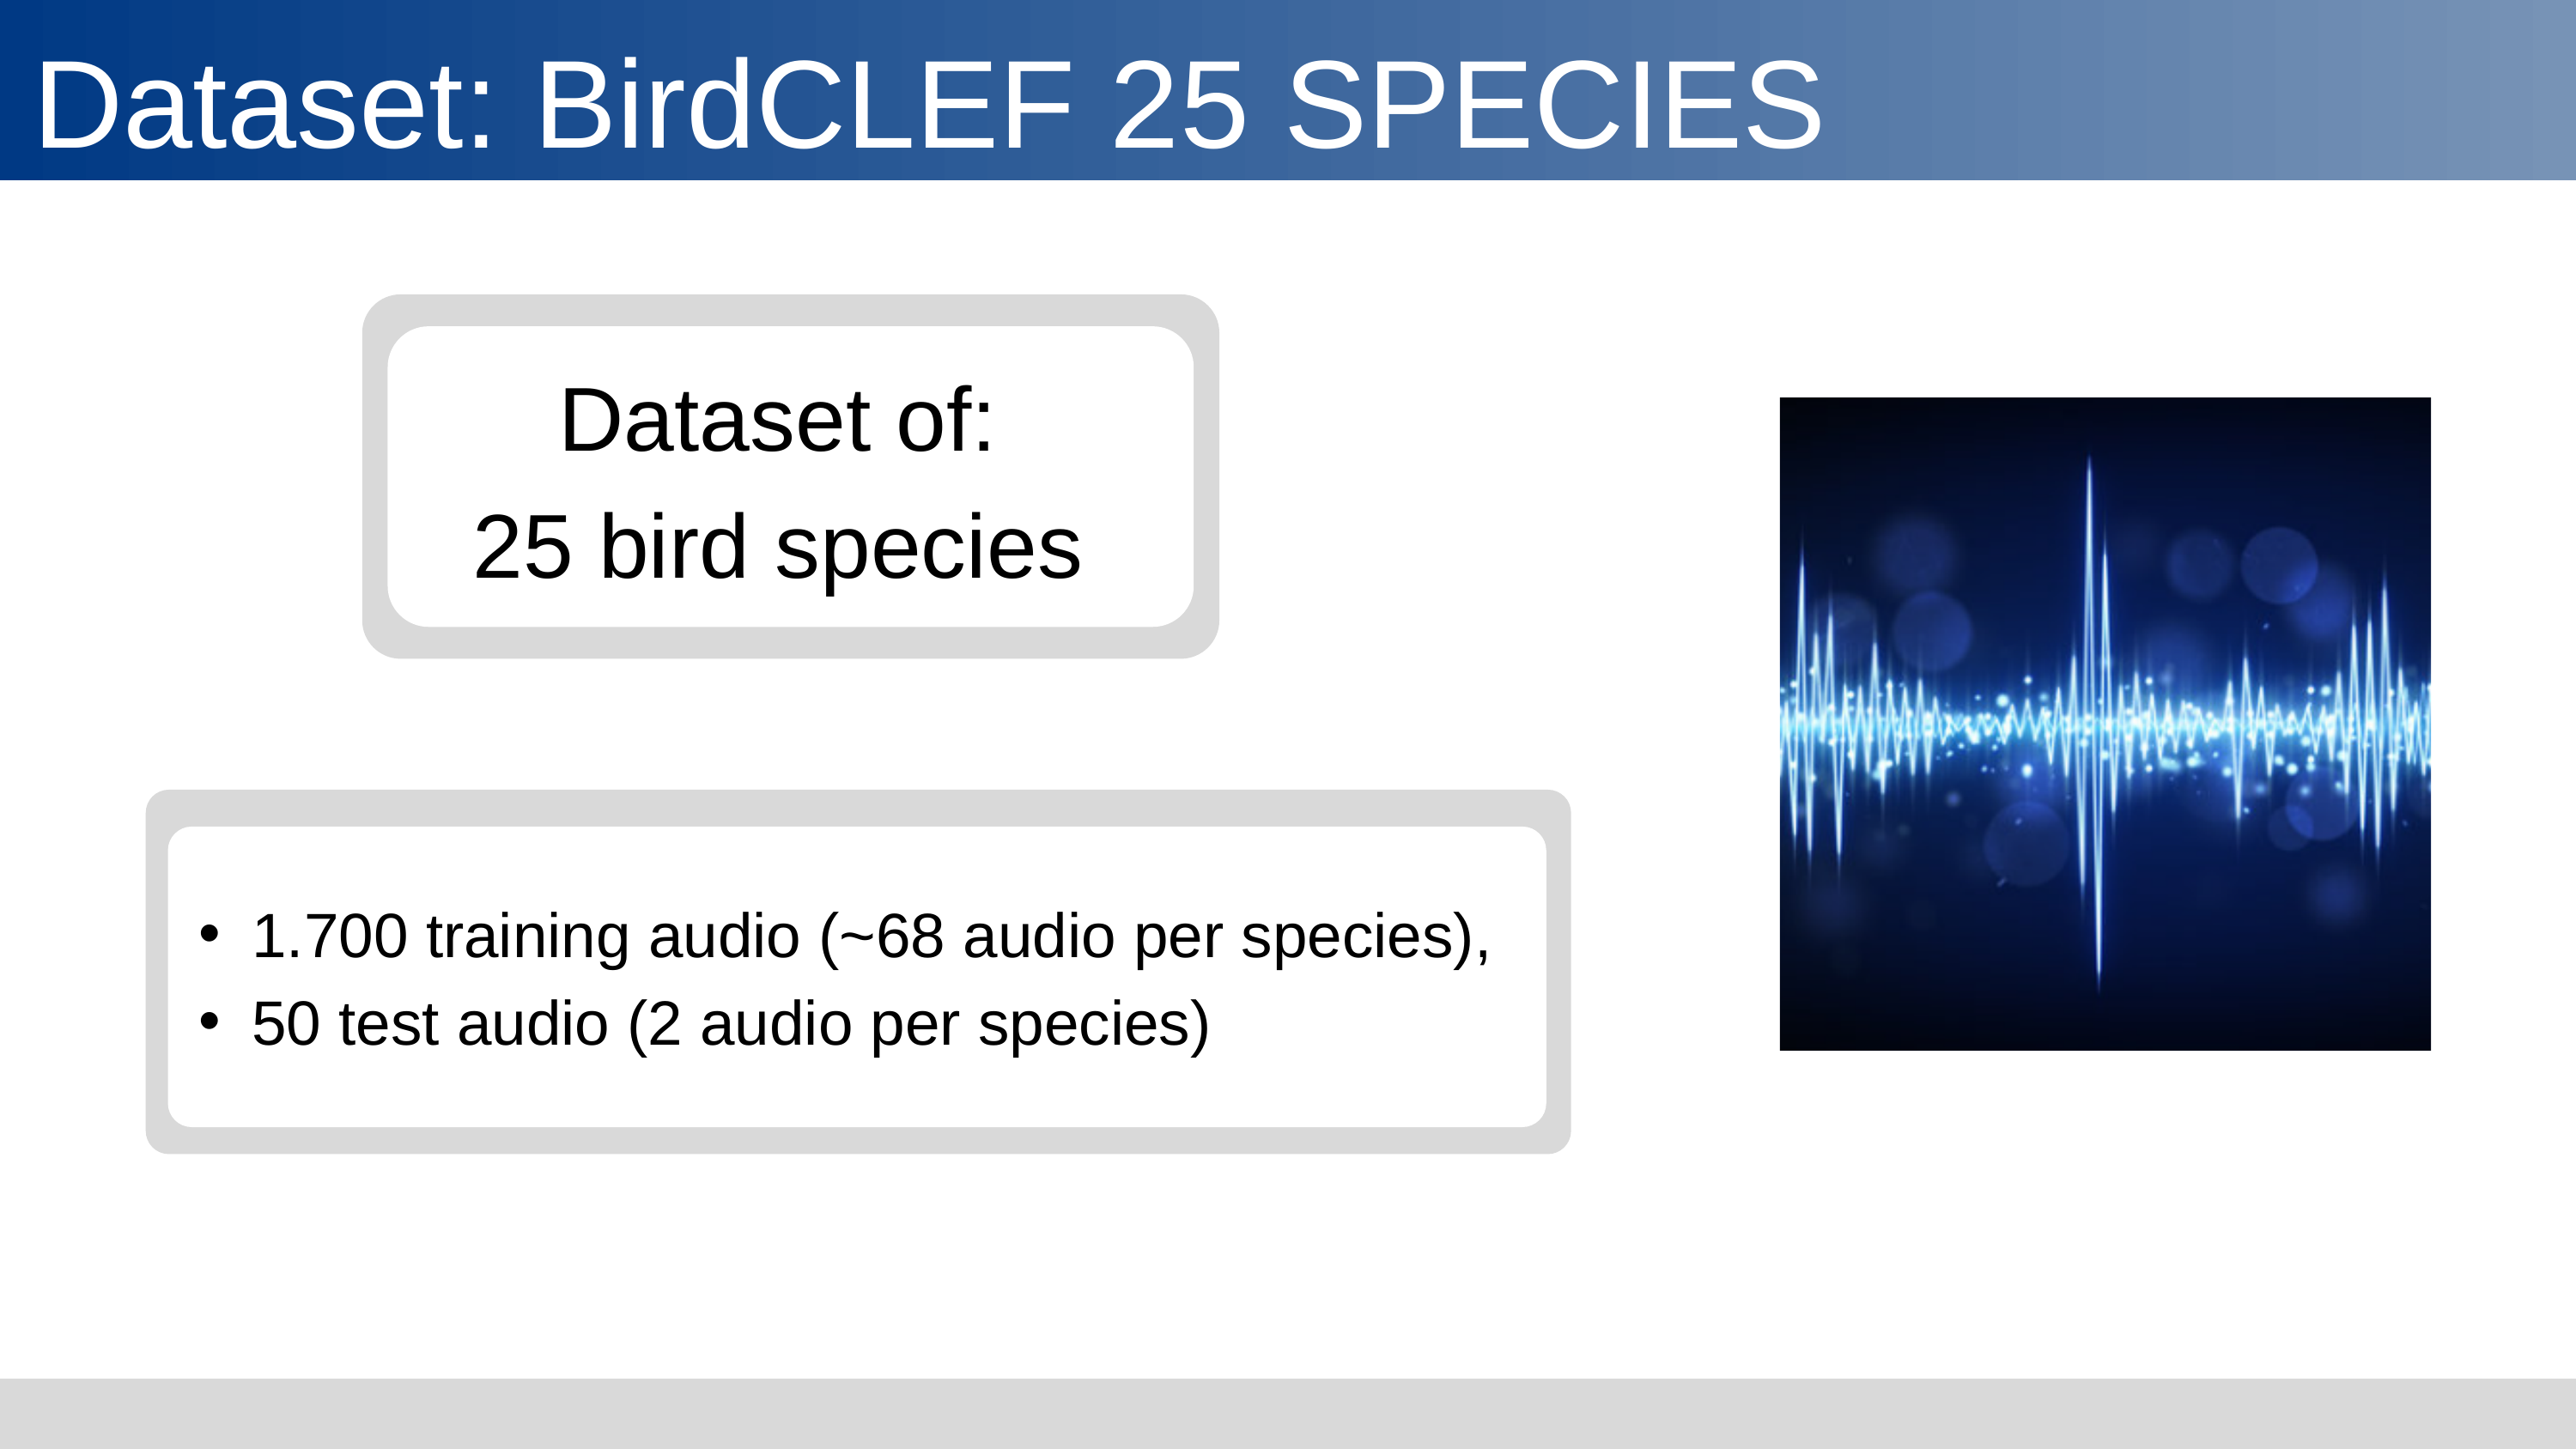

text
Dataset: BirdCLEF 25 SPECIES

Dataset of:
25 bird species

1.700 training audio (~68 audio per species),
50 test audio (2 audio per species)